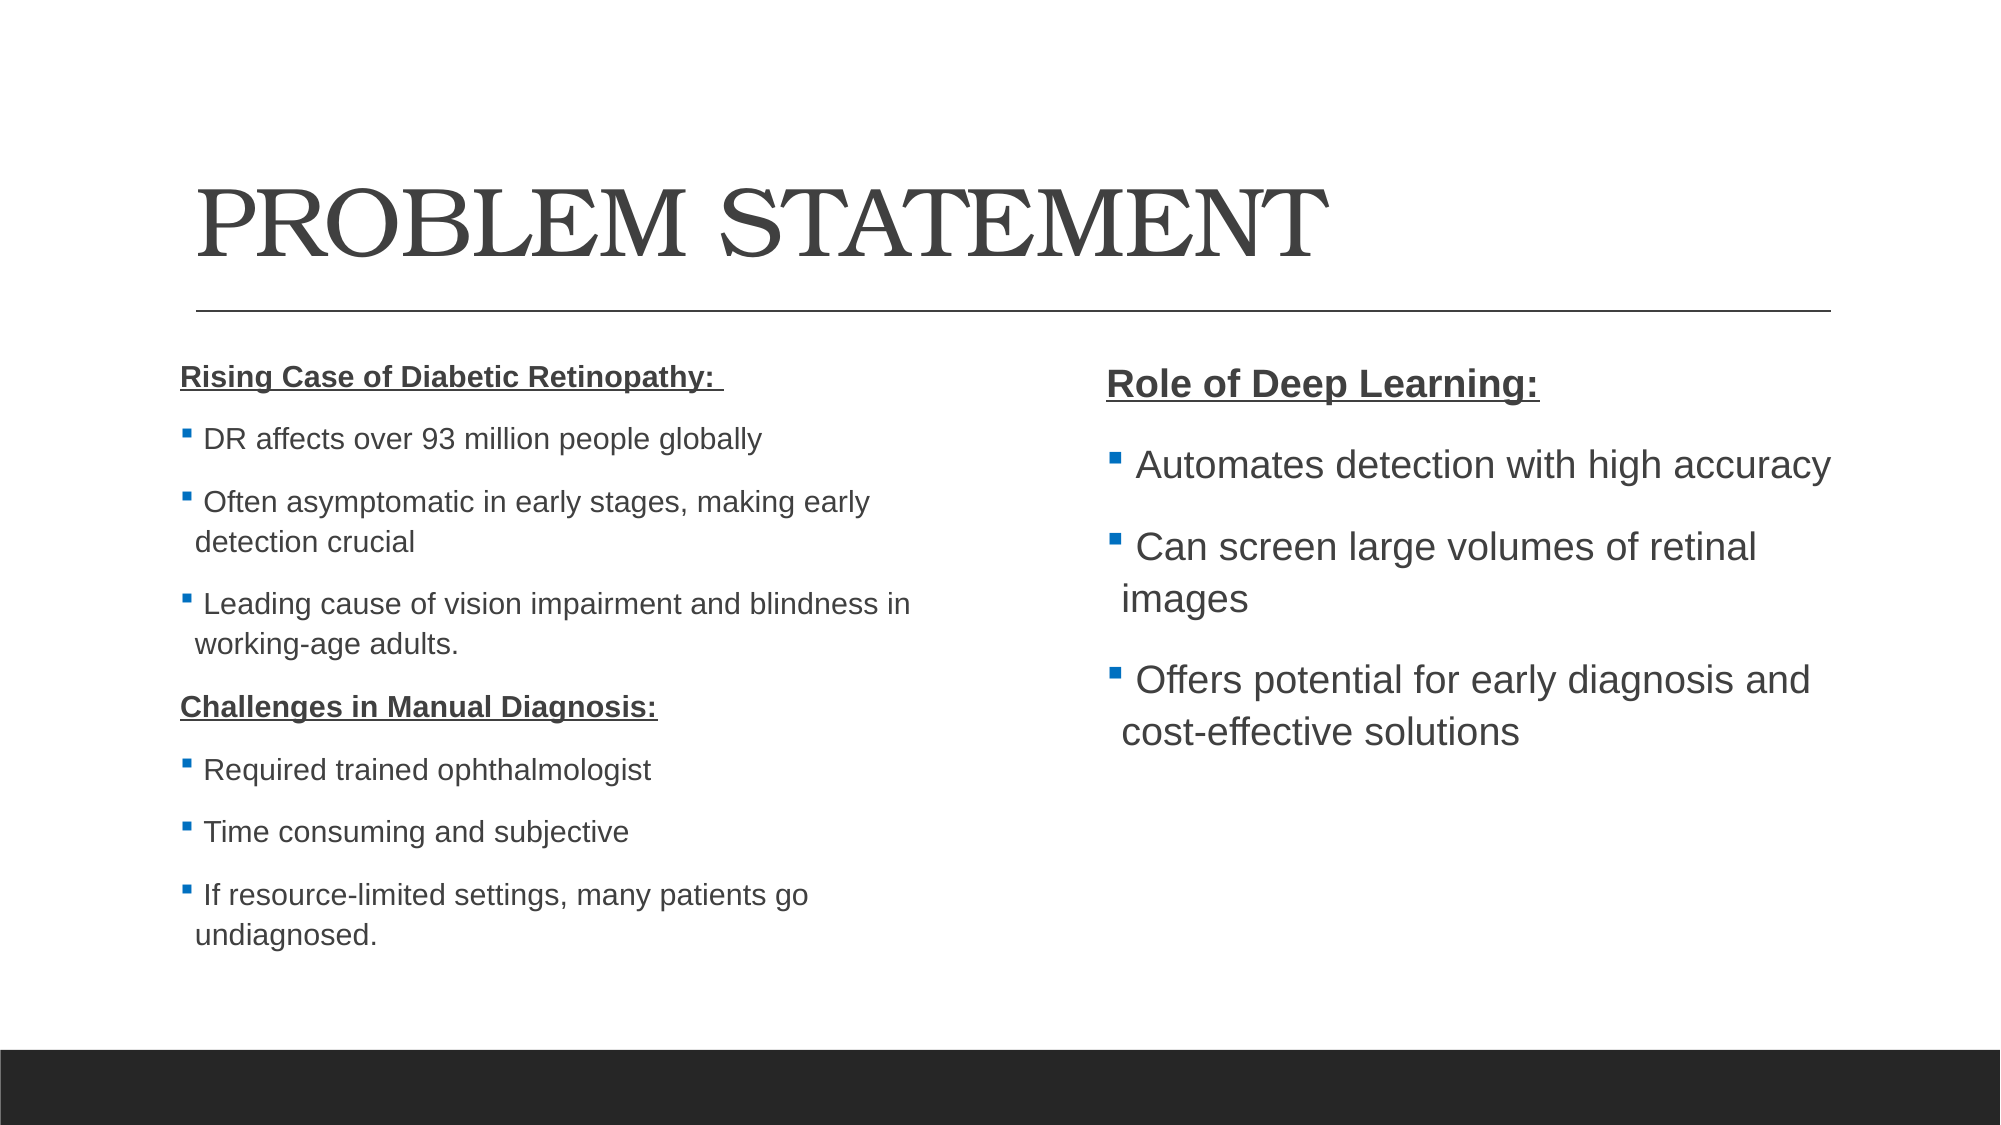

# PROBLEM STATEMENT
Rising Case of Diabetic Retinopathy:
 DR affects over 93 million people globally
 Often asymptomatic in early stages, making early detection crucial
 Leading cause of vision impairment and blindness in working-age adults.
Challenges in Manual Diagnosis:
 Required trained ophthalmologist
 Time consuming and subjective
 If resource-limited settings, many patients go undiagnosed.

Role of Deep Learning:
 Automates detection with high accuracy
 Can screen large volumes of retinal images
 Offers potential for early diagnosis and cost-effective solutions